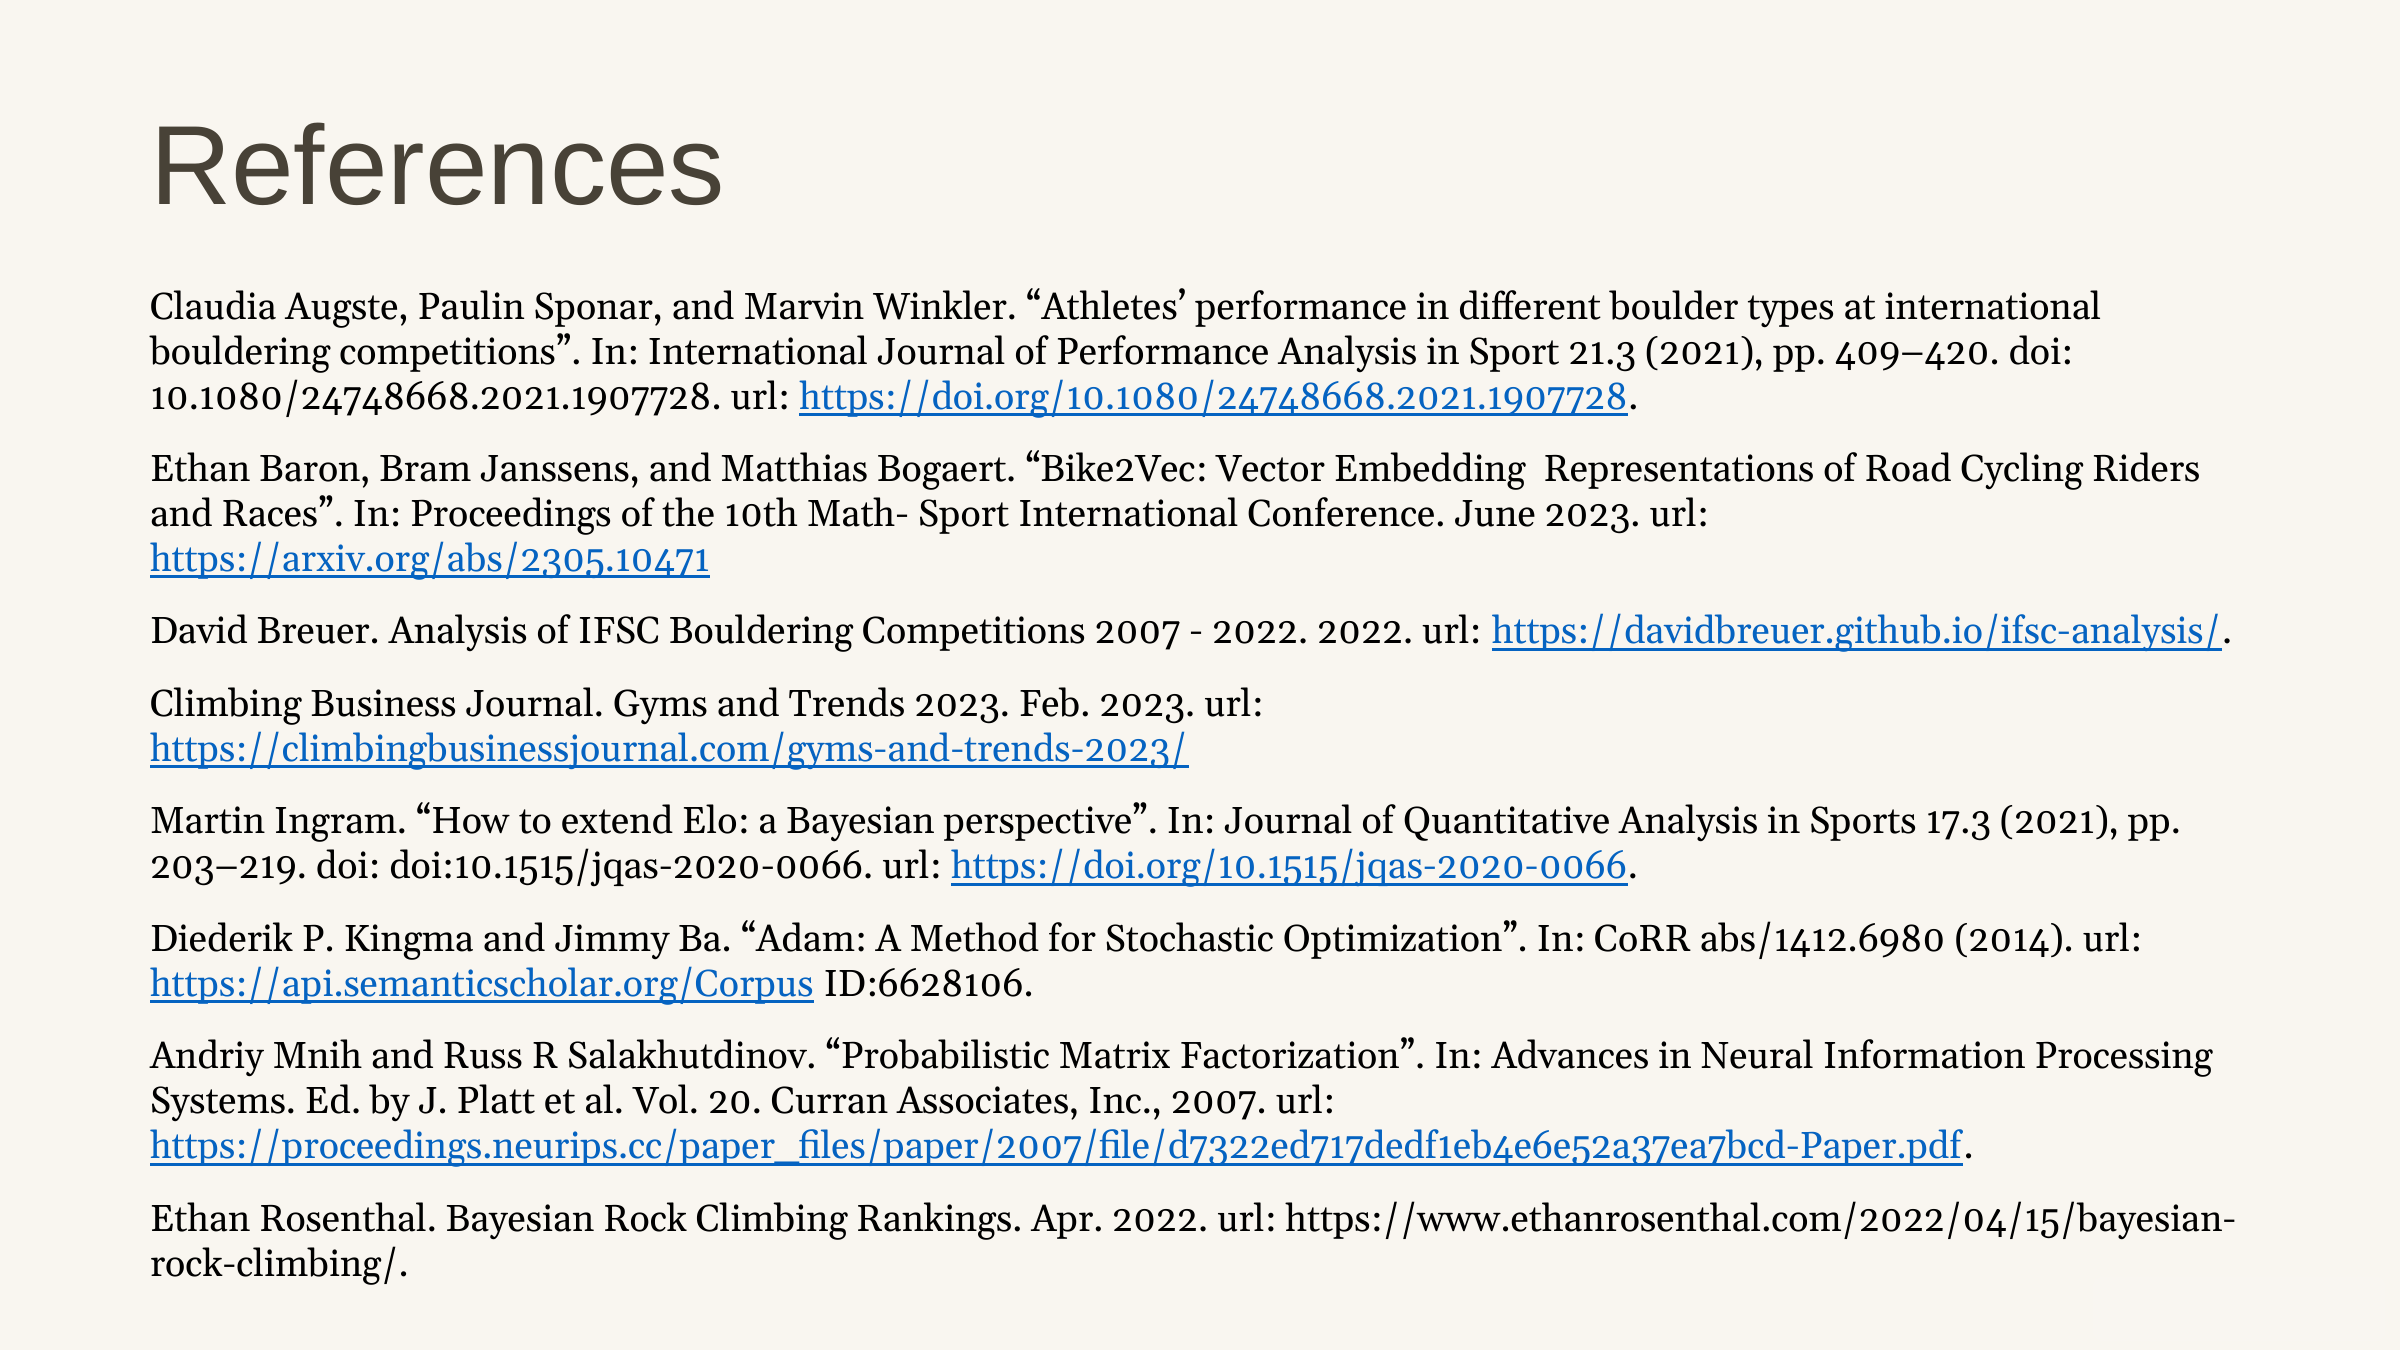

References
Claudia Augste, Paulin Sponar, and Marvin Winkler. “Athletes’ performance in different boulder types at international bouldering competitions”. In: International Journal of Performance Analysis in Sport 21.3 (2021), pp. 409–420. doi: 10.1080/24748668.2021.1907728. url: https://doi.org/10.1080/24748668.2021.1907728.
Ethan Baron, Bram Janssens, and Matthias Bogaert. “Bike2Vec: Vector Embedding  Representations of Road Cycling Riders and Races”. In: Proceedings of the 10th Math- Sport International Conference. June 2023. url: https://arxiv.org/abs/2305.10471
David Breuer. Analysis of IFSC Bouldering Competitions 2007 - 2022. 2022. url: https://davidbreuer.github.io/ifsc-analysis/.
Climbing Business Journal. Gyms and Trends 2023. Feb. 2023. url: https://climbingbusinessjournal.com/gyms-and-trends-2023/
Martin Ingram. “How to extend Elo: a Bayesian perspective”. In: Journal of Quantitative Analysis in Sports 17.3 (2021), pp. 203–219. doi: doi:10.1515/jqas-2020-0066. url: https://doi.org/10.1515/jqas-2020-0066.
Diederik P. Kingma and Jimmy Ba. “Adam: A Method for Stochastic Optimization”. In: CoRR abs/1412.6980 (2014). url: https://api.semanticscholar.org/Corpus ID:6628106.
Andriy Mnih and Russ R Salakhutdinov. “Probabilistic Matrix Factorization”. In: Advances in Neural Information Processing Systems. Ed. by J. Platt et al. Vol. 20. Curran Associates, Inc., 2007. url: https://proceedings.neurips.cc/paper_files/paper/2007/file/d7322ed717dedf1eb4e6e52a37ea7bcd-Paper.pdf.
Ethan Rosenthal. Bayesian Rock Climbing Rankings. Apr. 2022. url: https://www.ethanrosenthal.com/2022/04/15/bayesian-rock-climbing/.